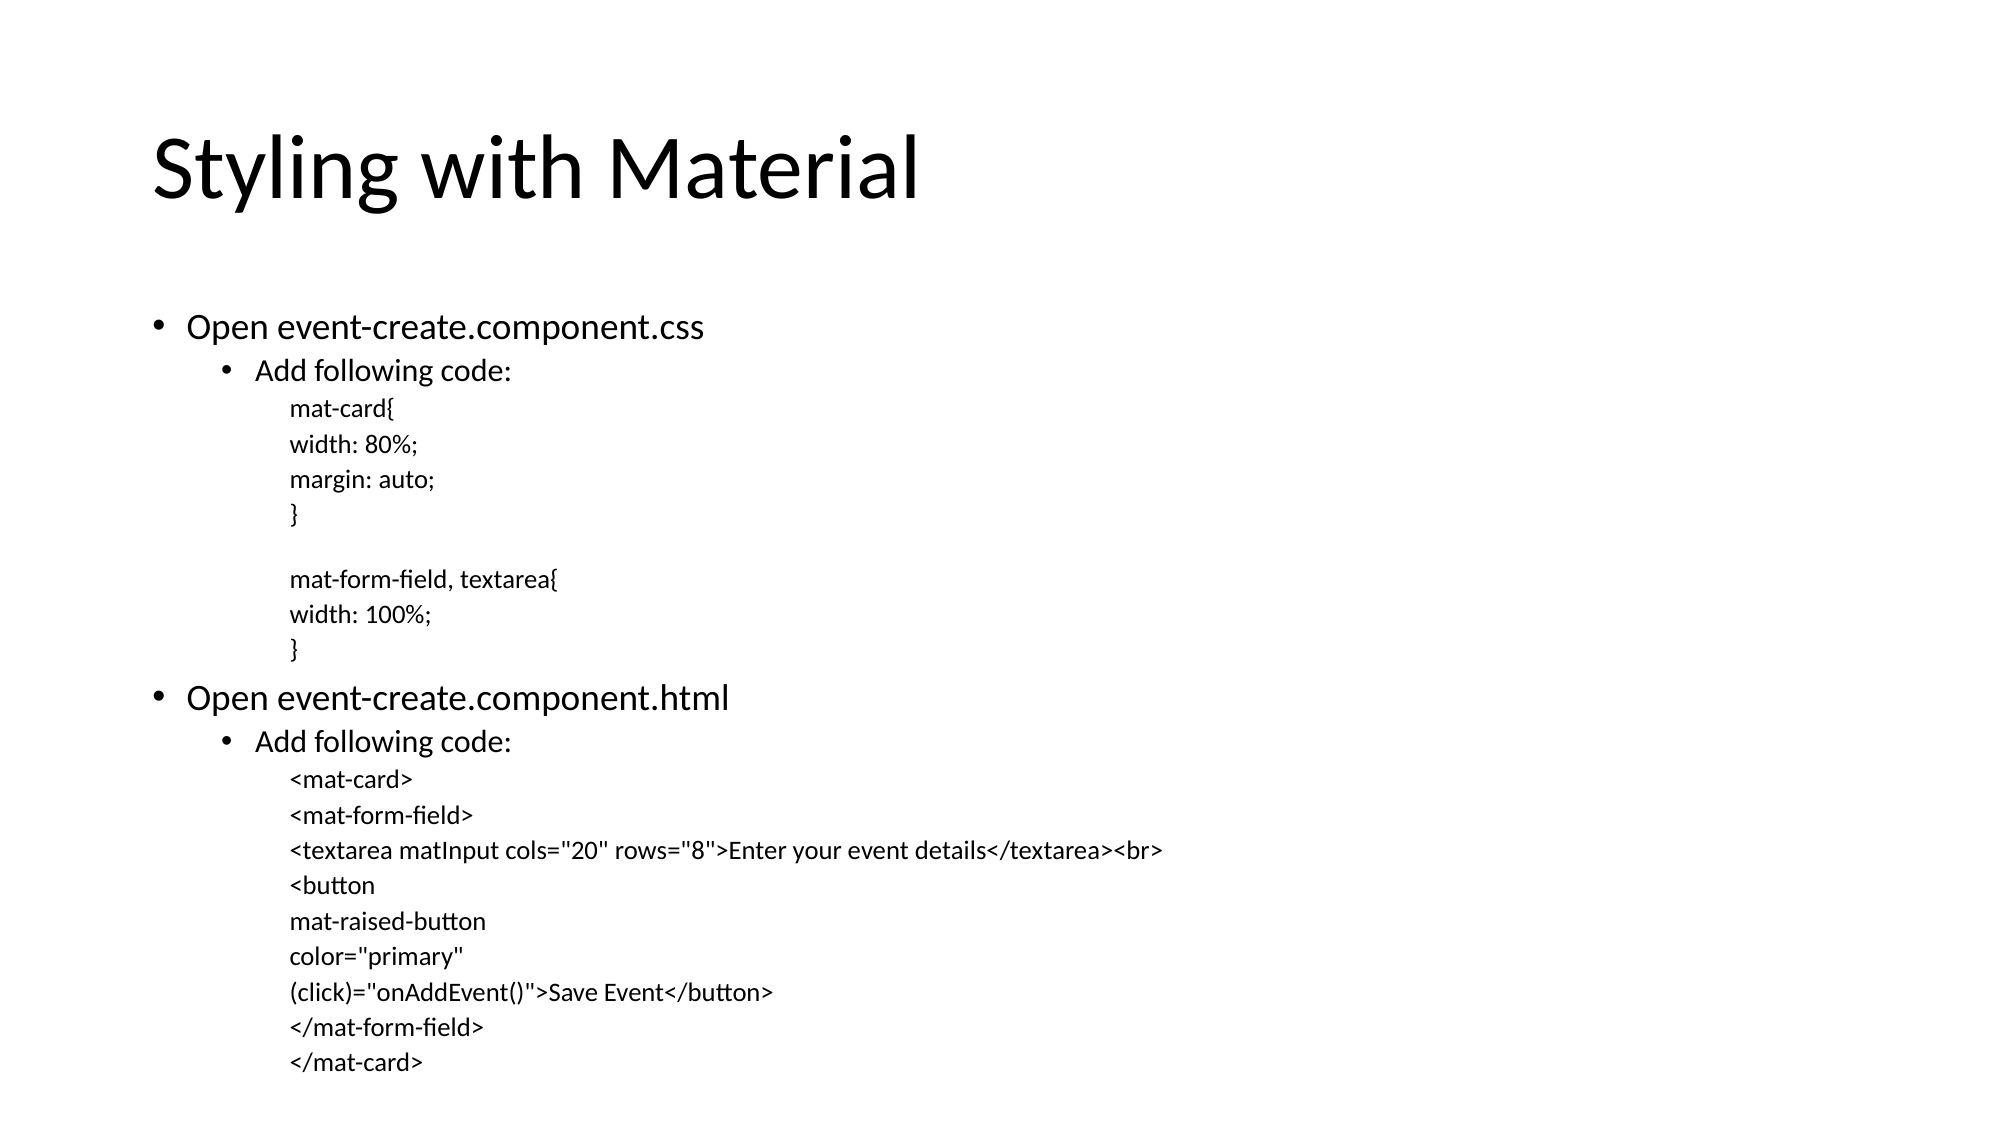

# Styling with Material
Open event-create.component.css
Add following code:
mat-card{
width: 80%;
margin: auto;
}
mat-form-field, textarea{
width: 100%;
}
Open event-create.component.html
Add following code:
<mat-card>
<mat-form-field>
<textarea matInput cols="20" rows="8">Enter your event details</textarea><br>
<button
mat-raised-button
color="primary"
(click)="onAddEvent()">Save Event</button>
</mat-form-field>
</mat-card>